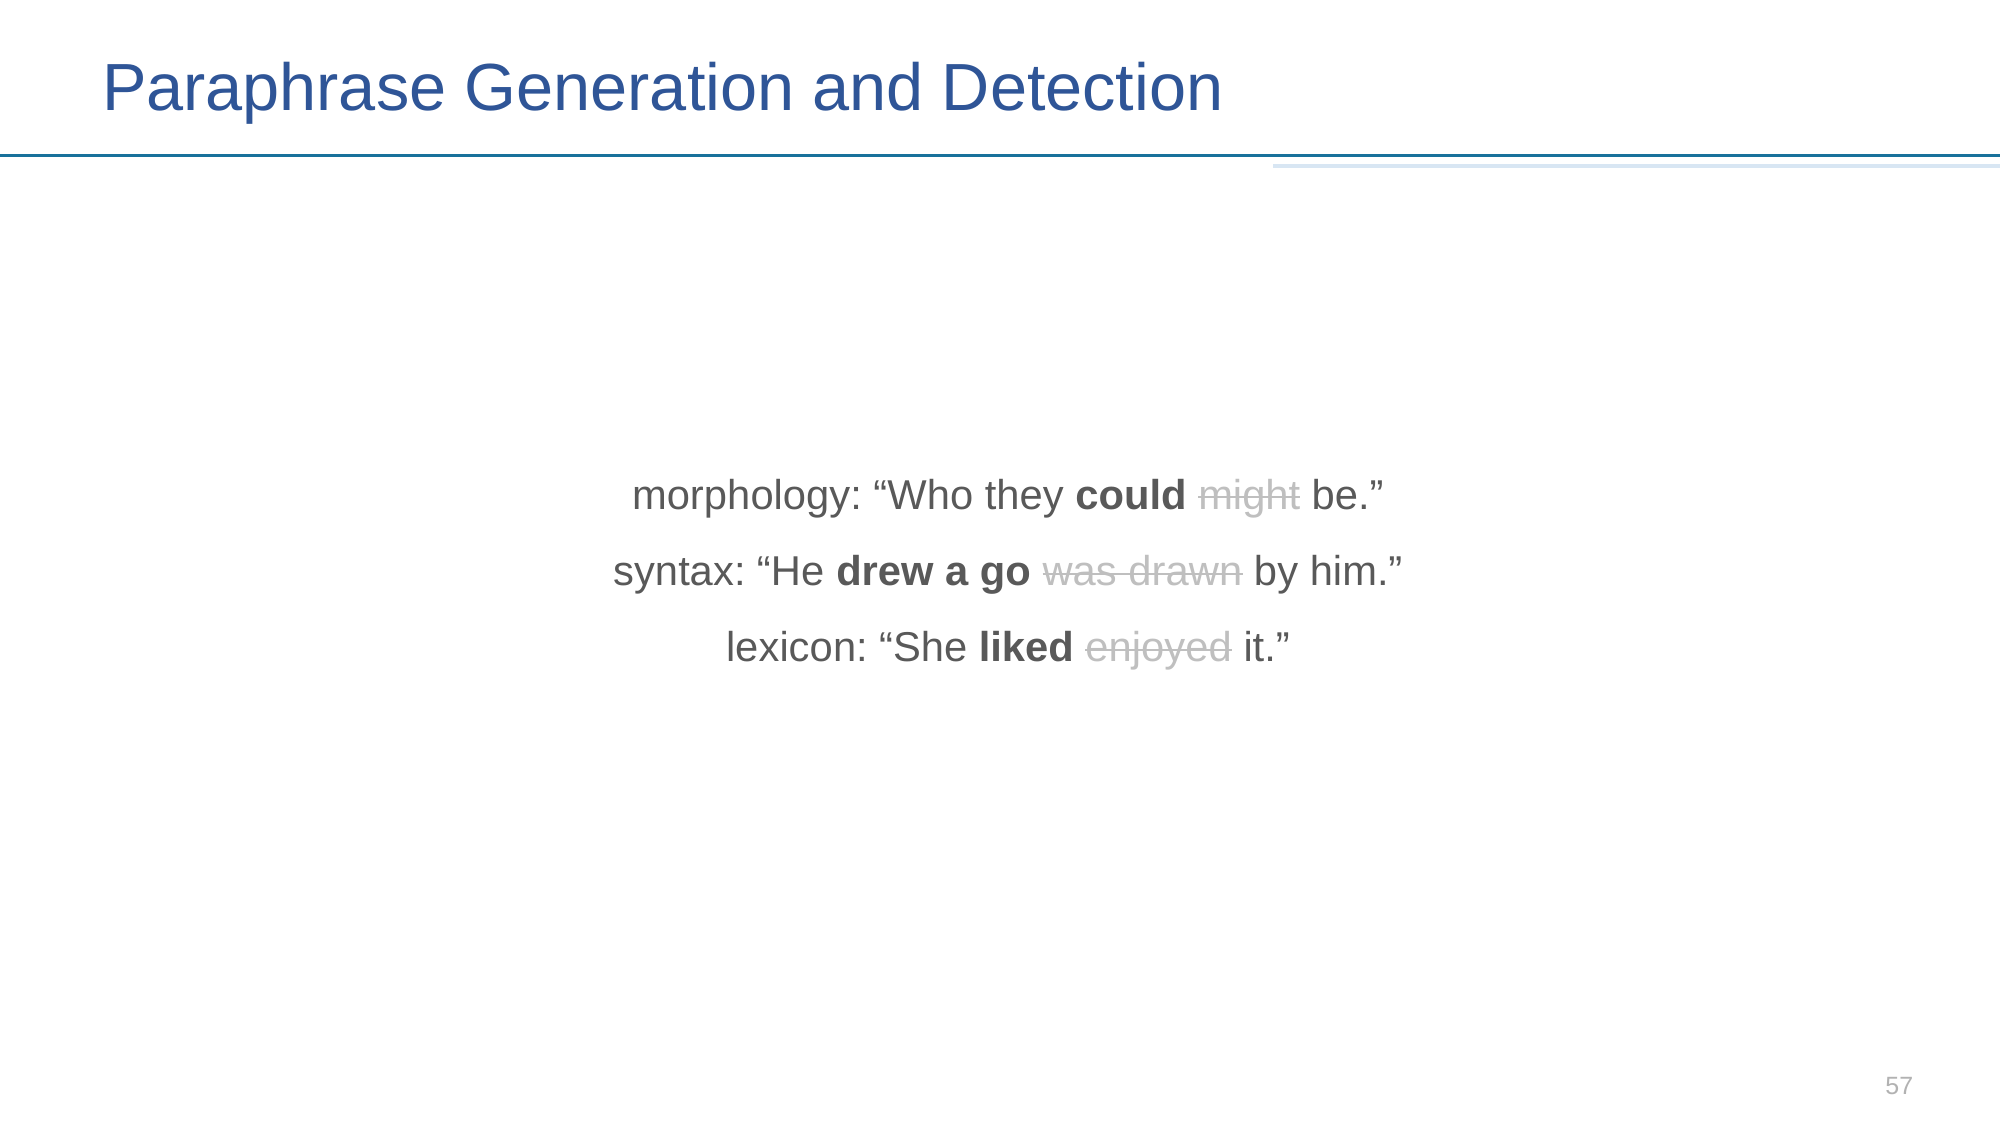

# Paraphrase Generation and Detection

morphology: “Who they could might be.”
syntax: “He drew a go was drawn by him.”
lexicon: “She liked enjoyed it.”
57